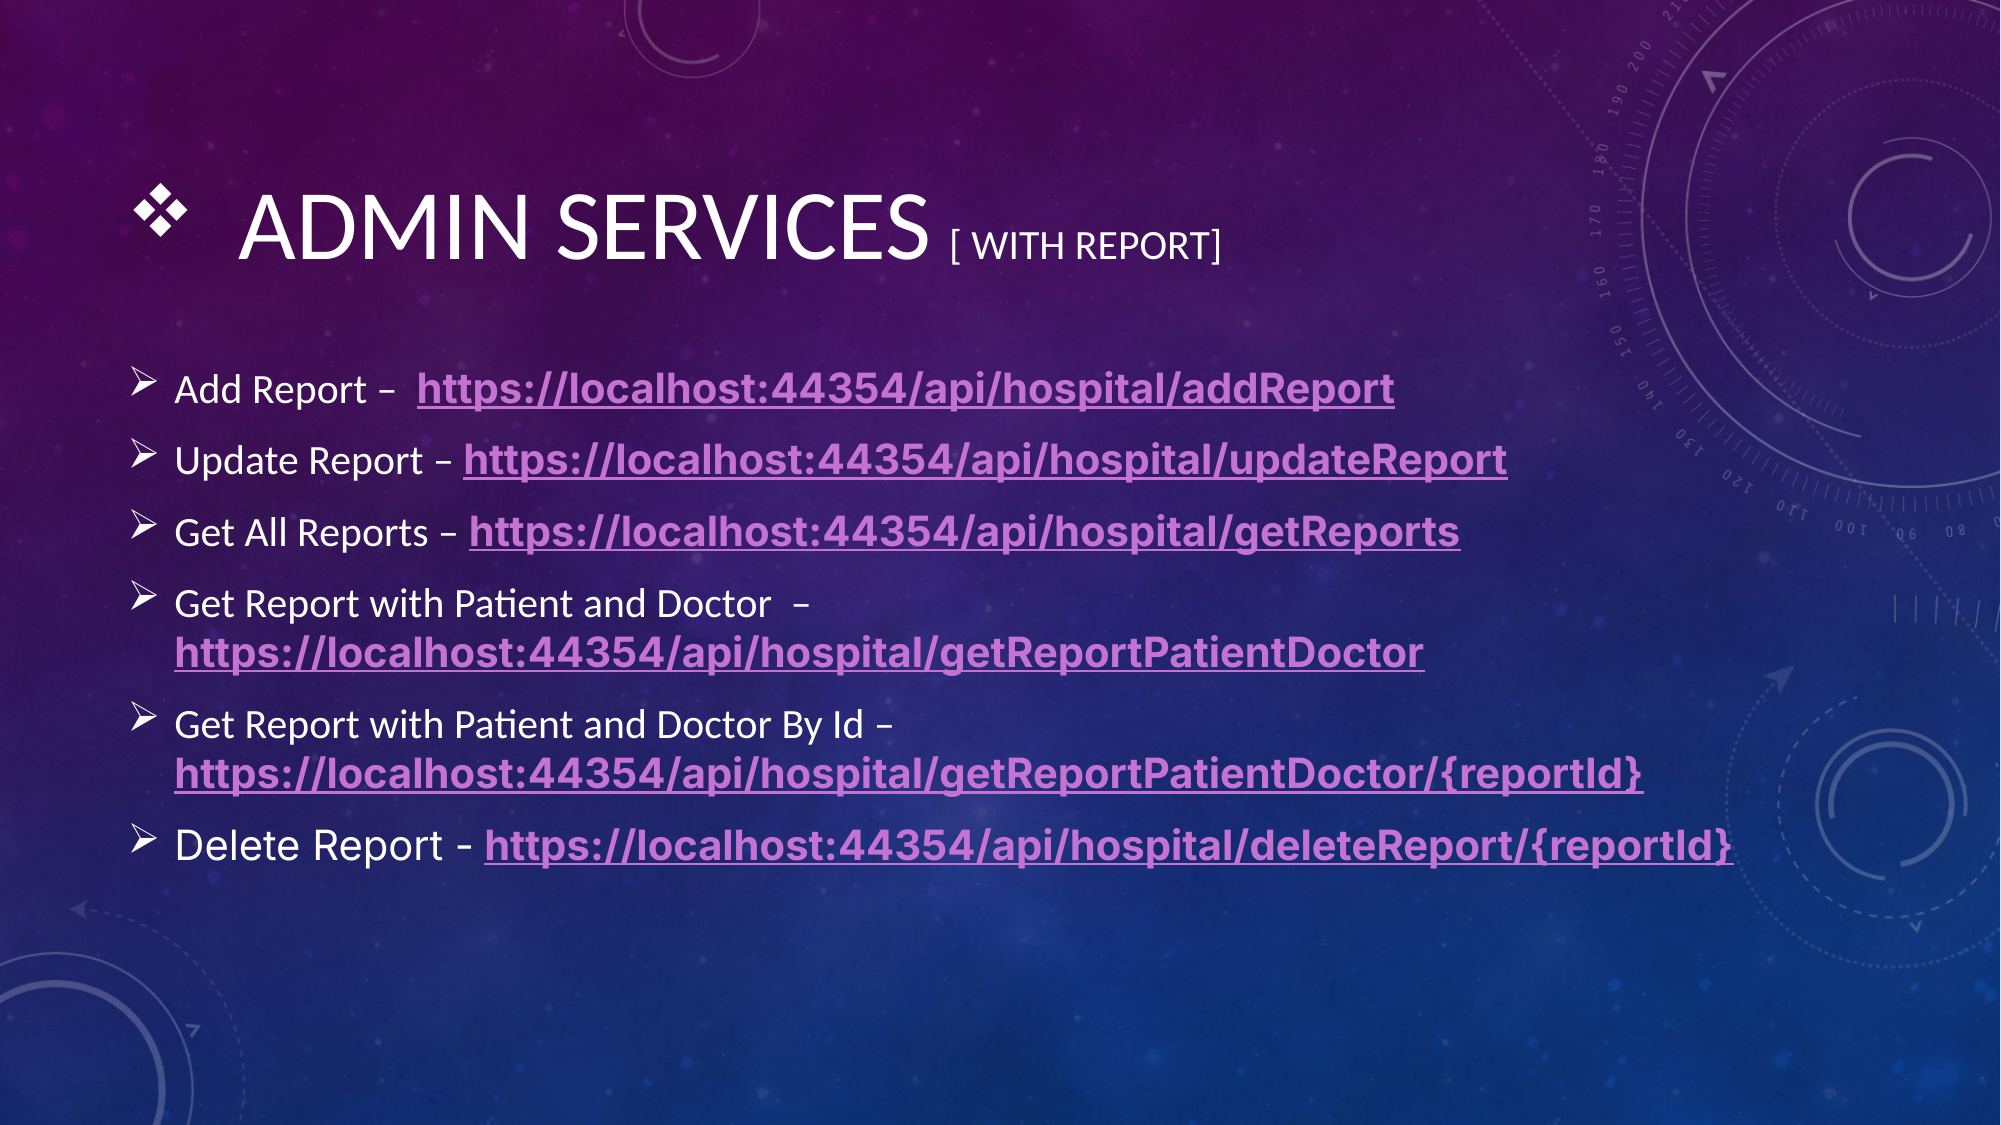

# Admin Services [ with Report]

Add Report –  https://localhost:44354/api/hospital/addReport
Update Report – https://localhost:44354/api/hospital/updateReport
Get All Reports – https://localhost:44354/api/hospital/getReports
Get Report with Patient and Doctor  – https://localhost:44354/api/hospital/getReportPatientDoctor
Get Report with Patient and Doctor By Id – https://localhost:44354/api/hospital/getReportPatientDoctor/{reportId}
Delete Report - https://localhost:44354/api/hospital/deleteReport/{reportId}